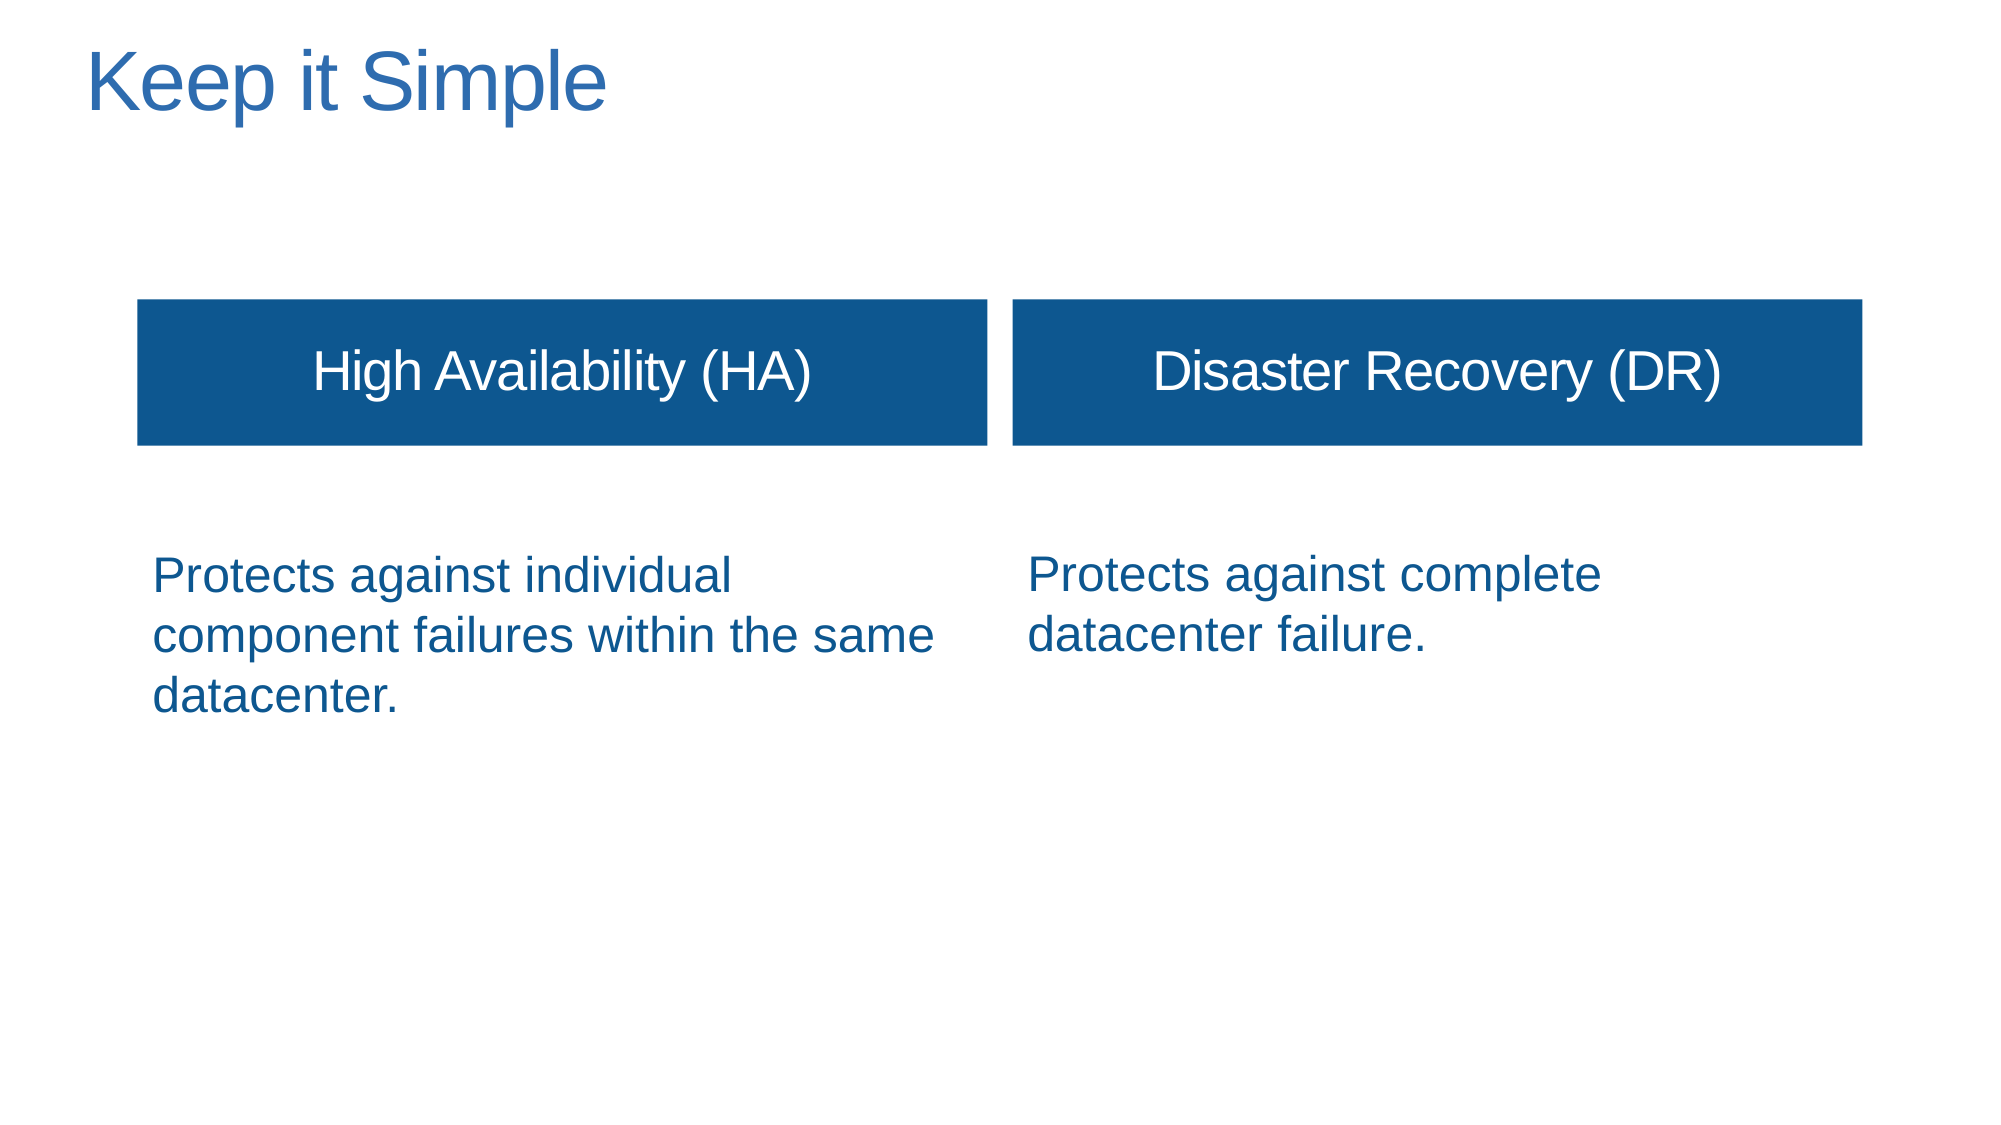

# Keep it Simple
High Availability (HA)
Disaster Recovery (DR)
Protects against complete datacenter failure.
Protects against individual component failures within the same datacenter.